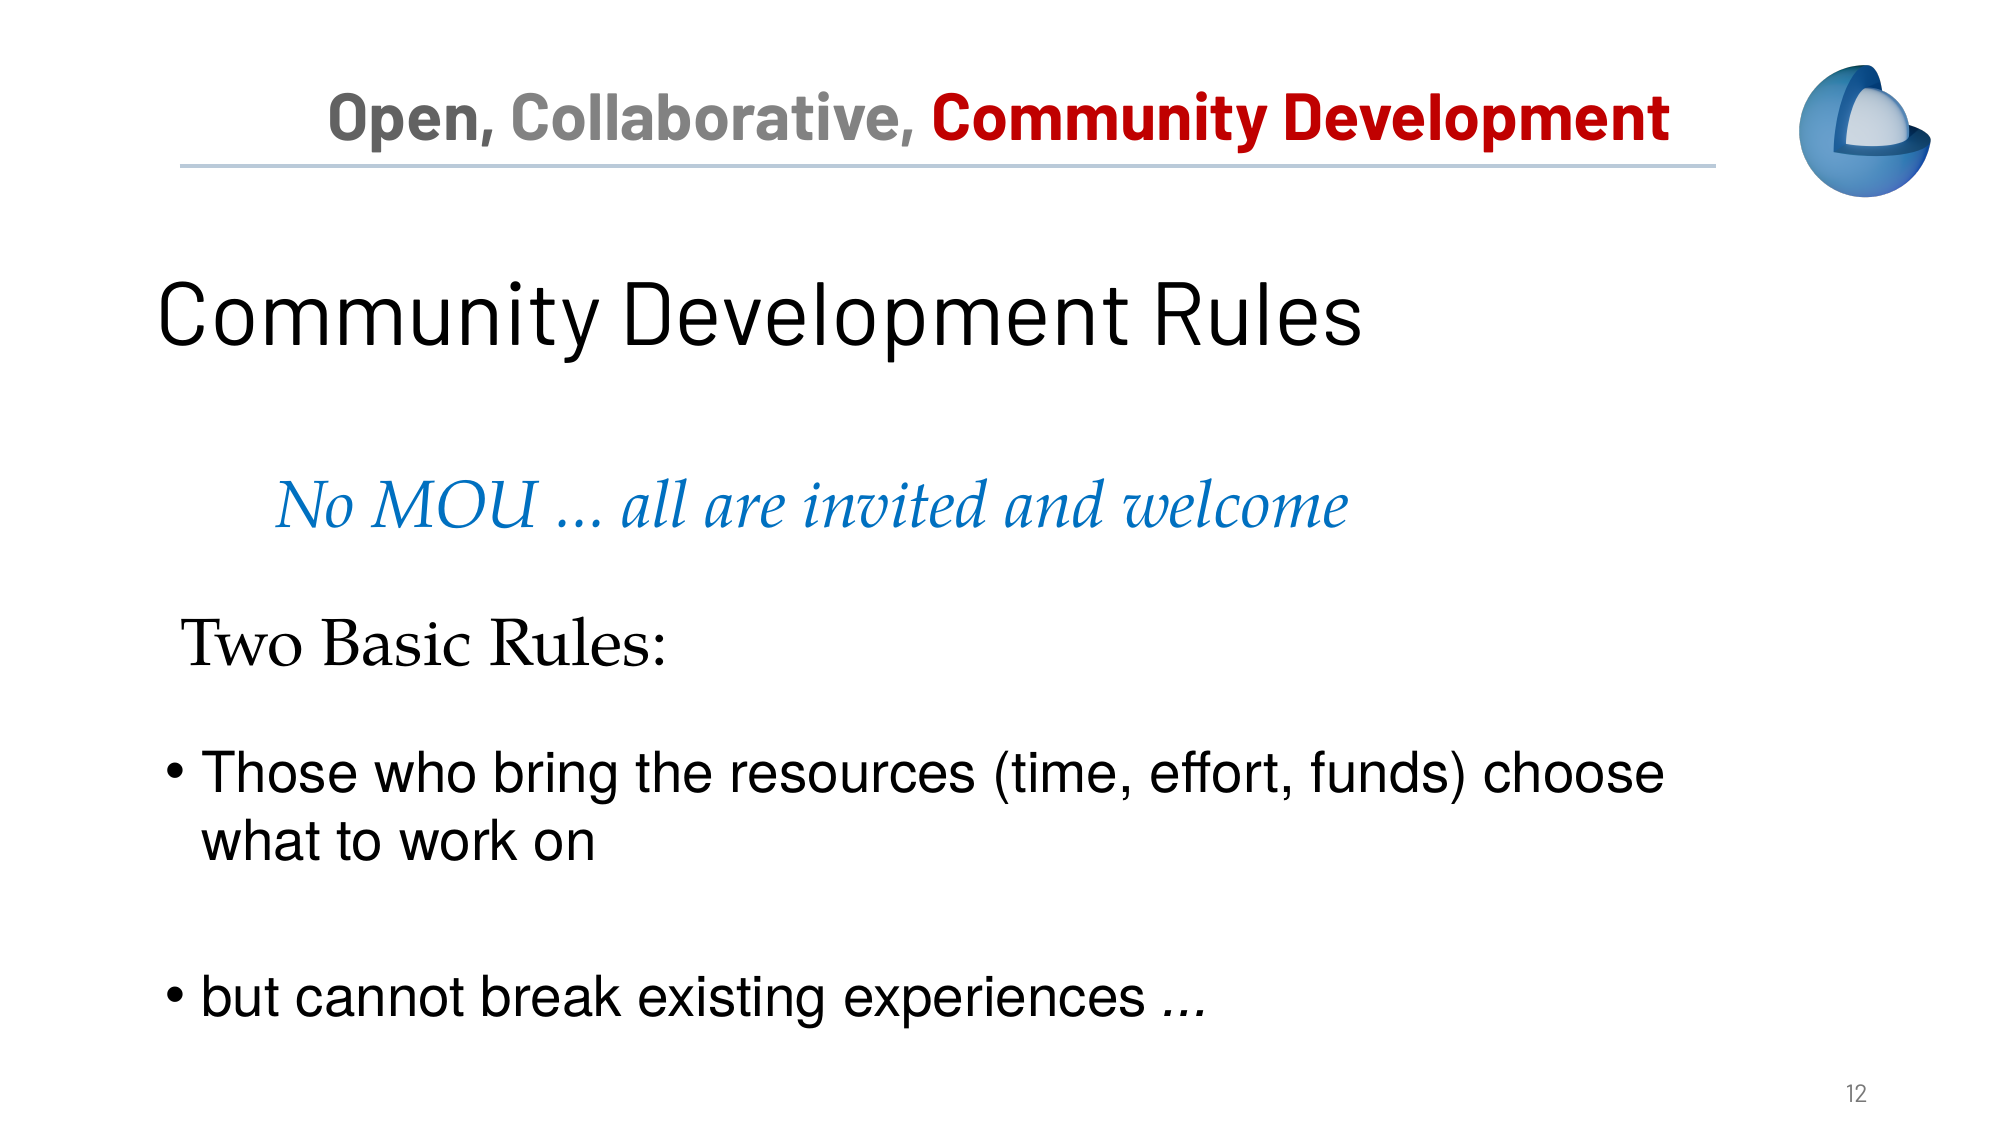

Open, Collaborative, Community Development
# Community Development Rules
No MOU ... all are invited and welcome​
Two Basic Rules:
Those who bring the resources (time, effort, funds) choose what to work on
but cannot break existing experiences ...
12